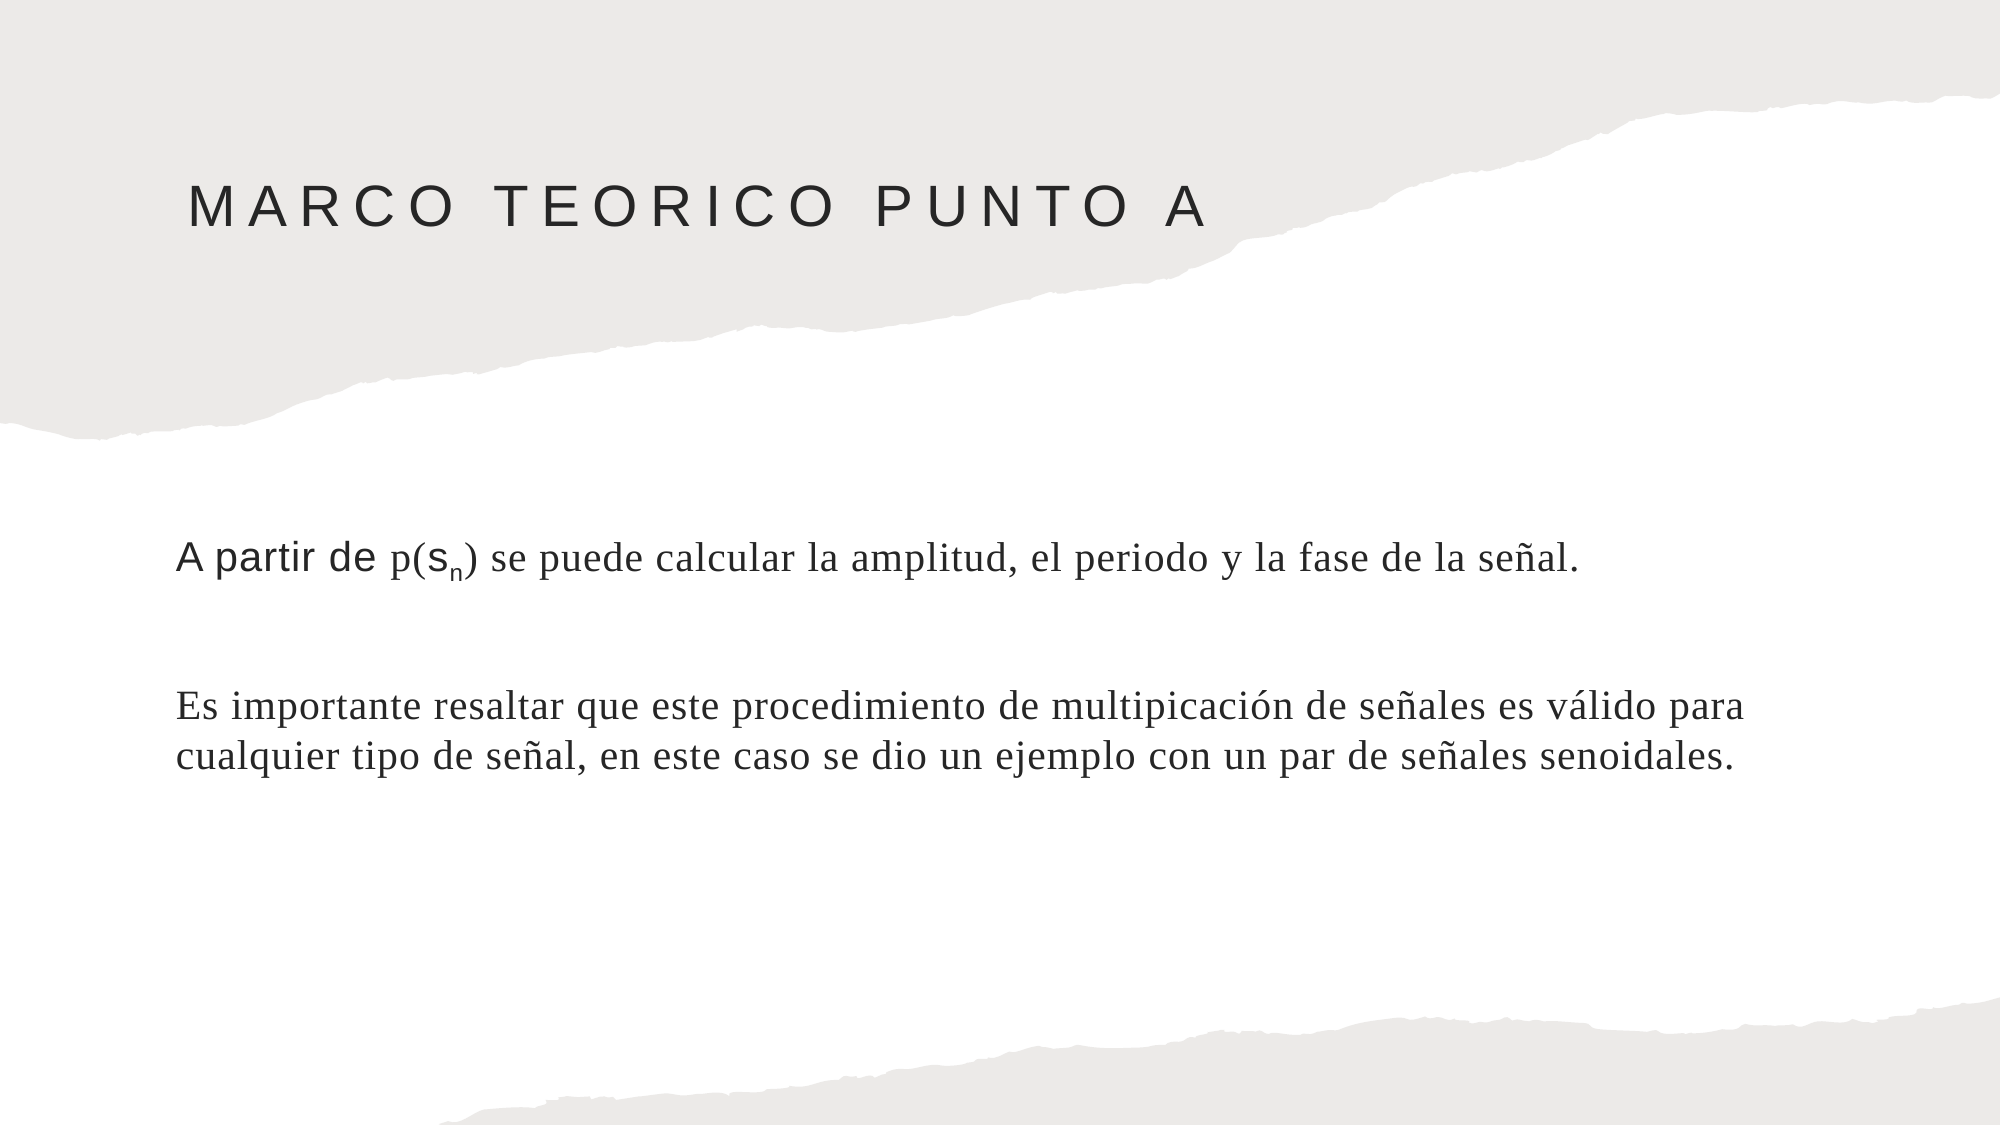

# Marco teorico punto a
A partir de p(sn) se puede calcular la amplitud, el periodo y la fase de la señal.

Es importante resaltar que este procedimiento de multipicación de señales es válido para cualquier tipo de señal, en este caso se dio un ejemplo con un par de señales senoidales.